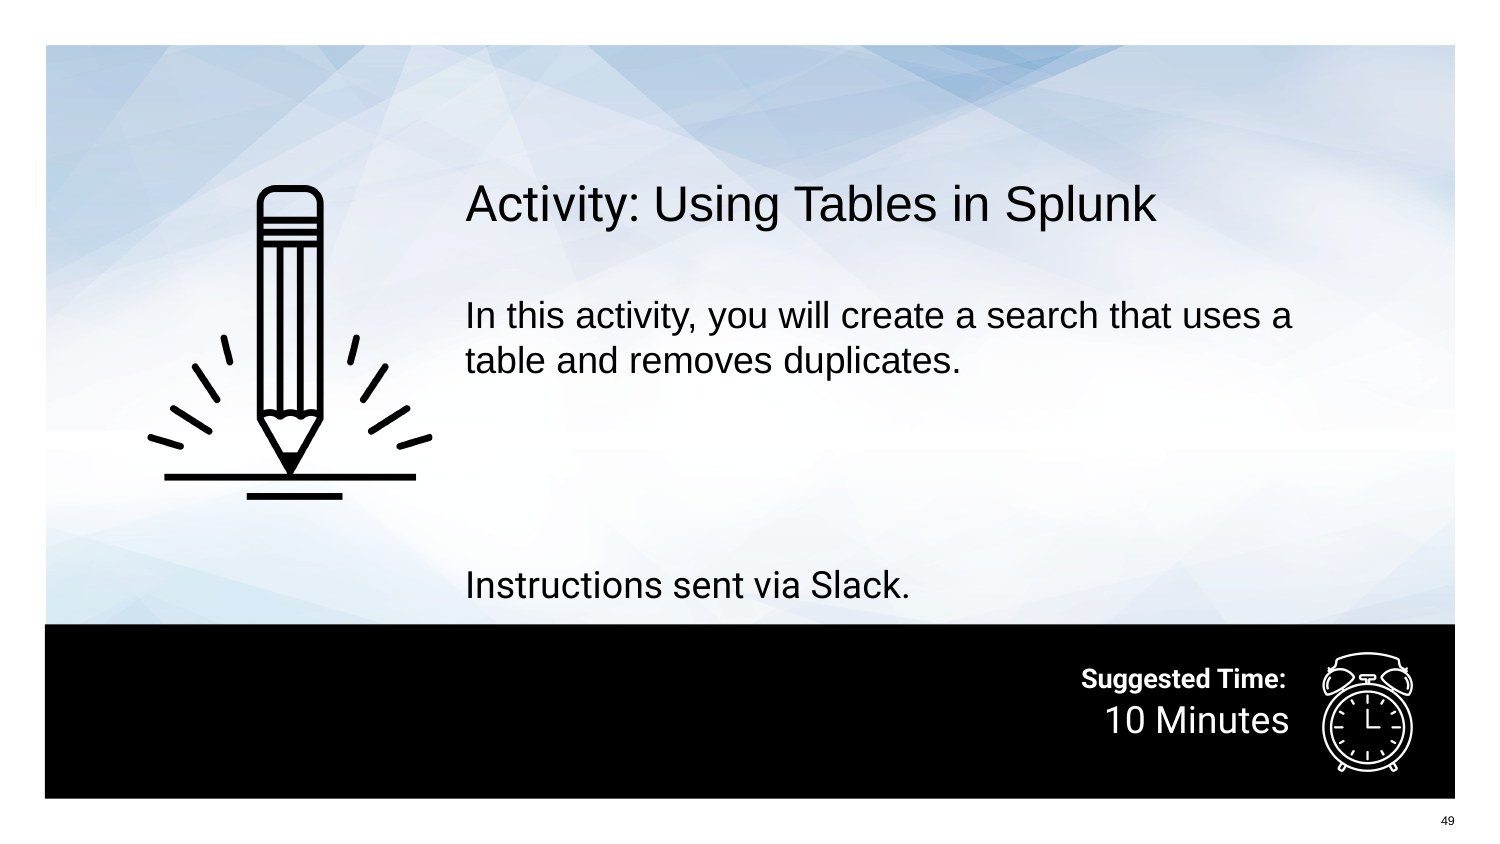

Activity: Using Tables in Splunk

In this activity, you will create a search that uses a table and removes duplicates.

Instructions sent via Slack.
# 10 Minutes

49